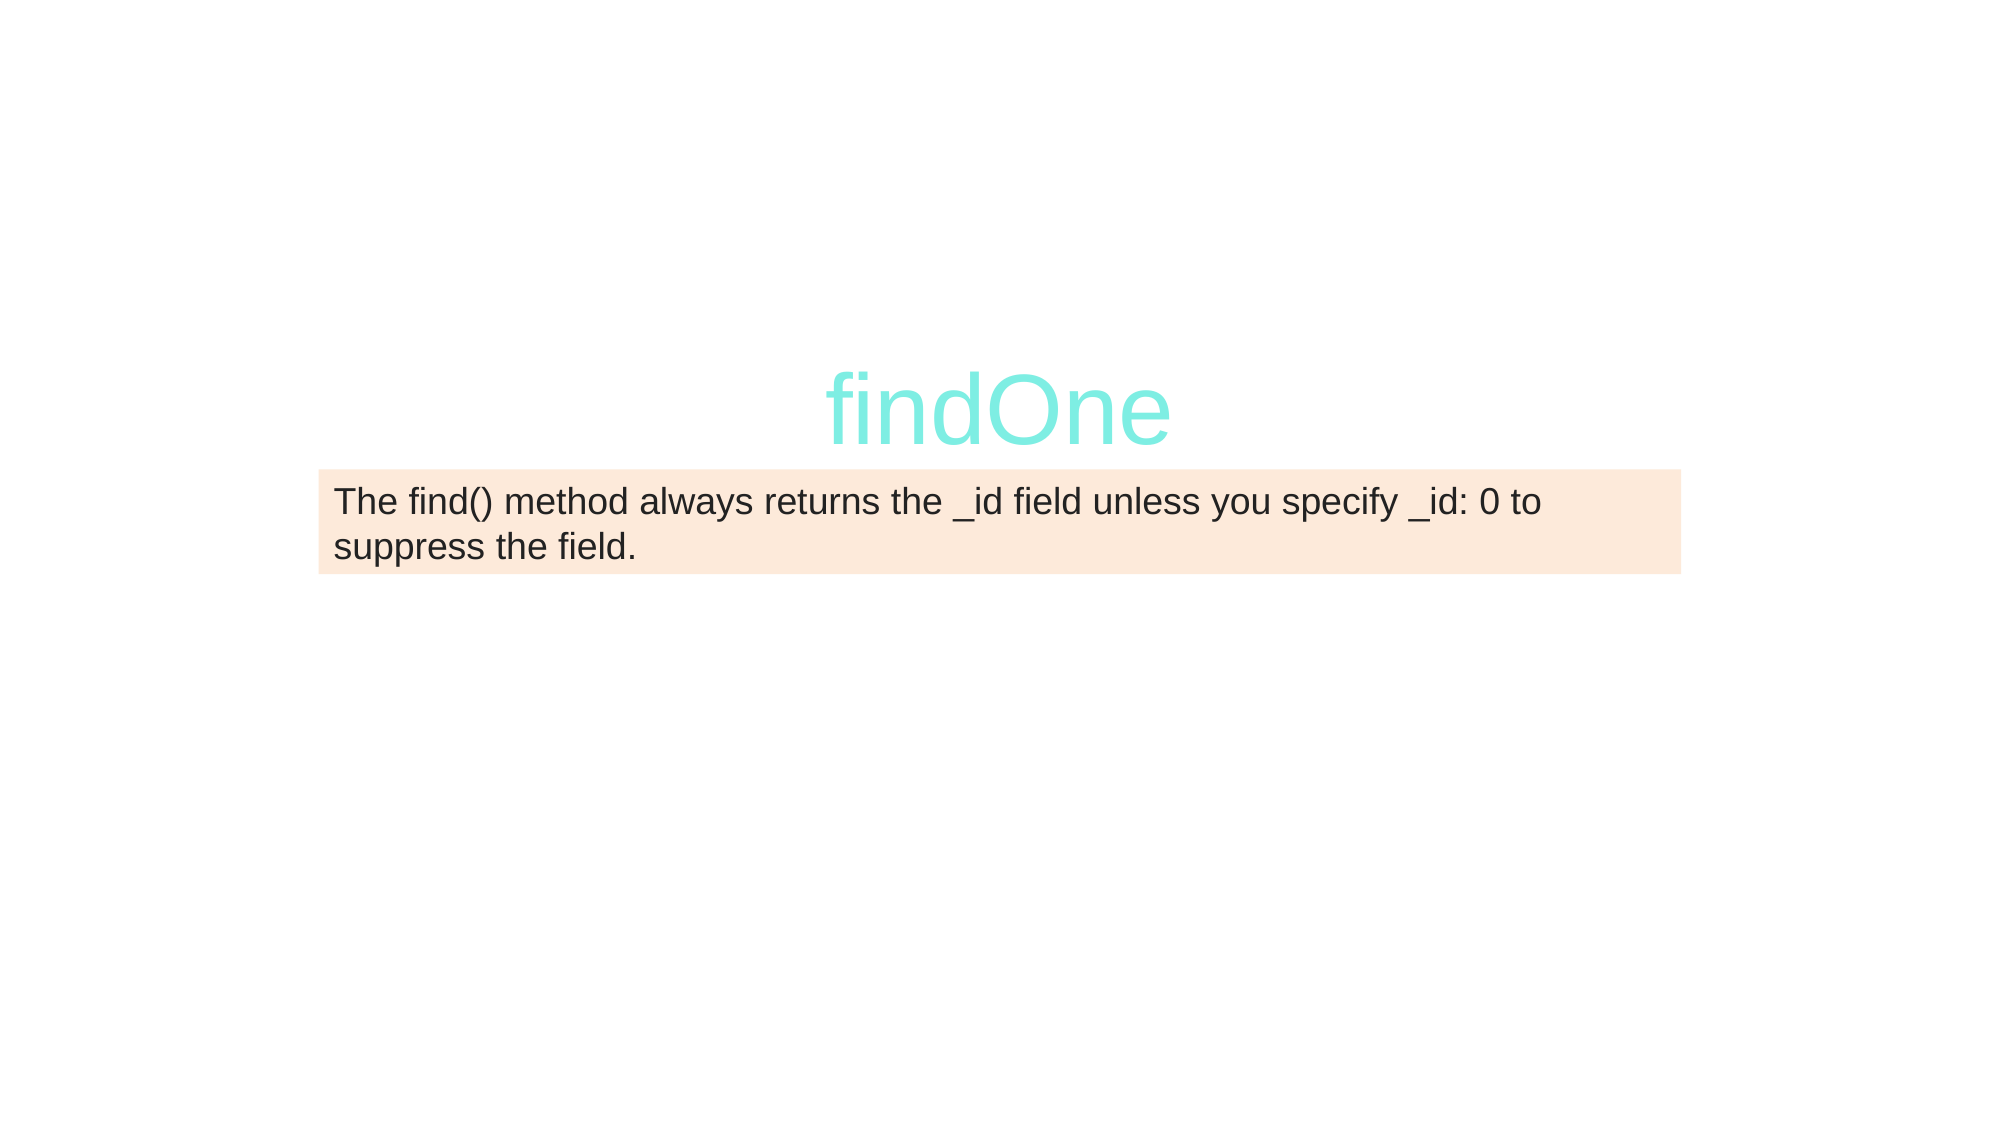

findOne
The find() method always returns the _id field unless you specify _id: 0 to suppress the field.